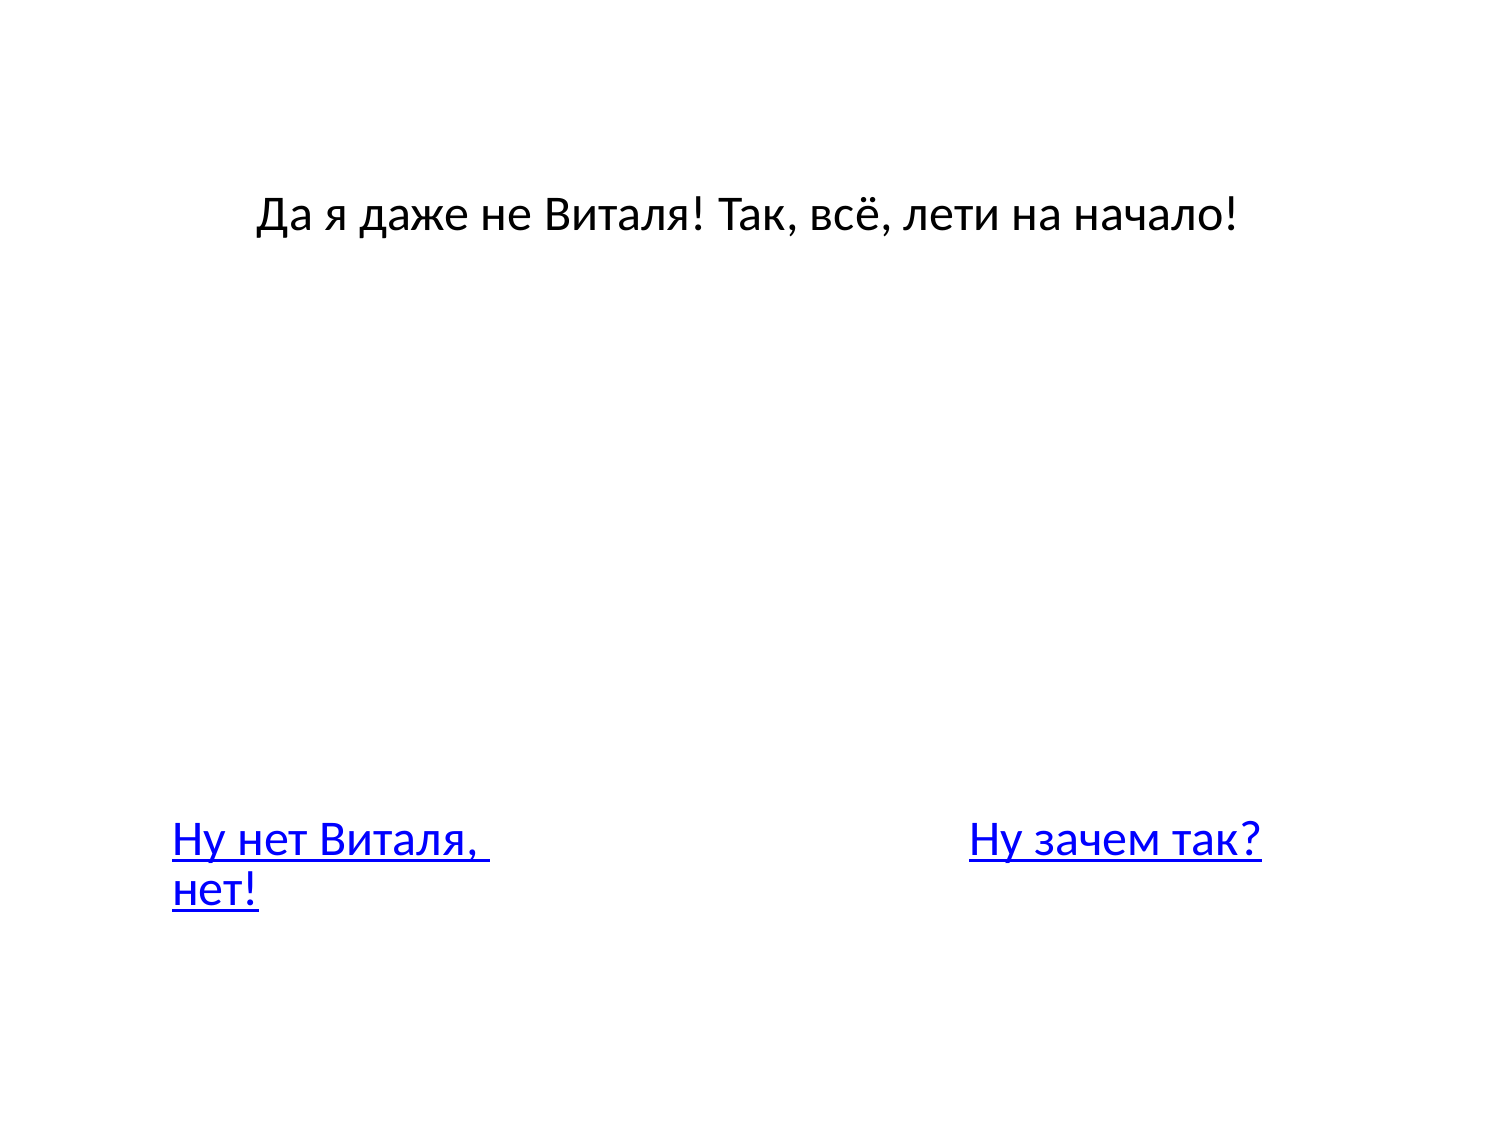

Да я даже не Виталя! Так, всё, лети на начало!
Ну нет Виталя, нет!
Ну зачем так?